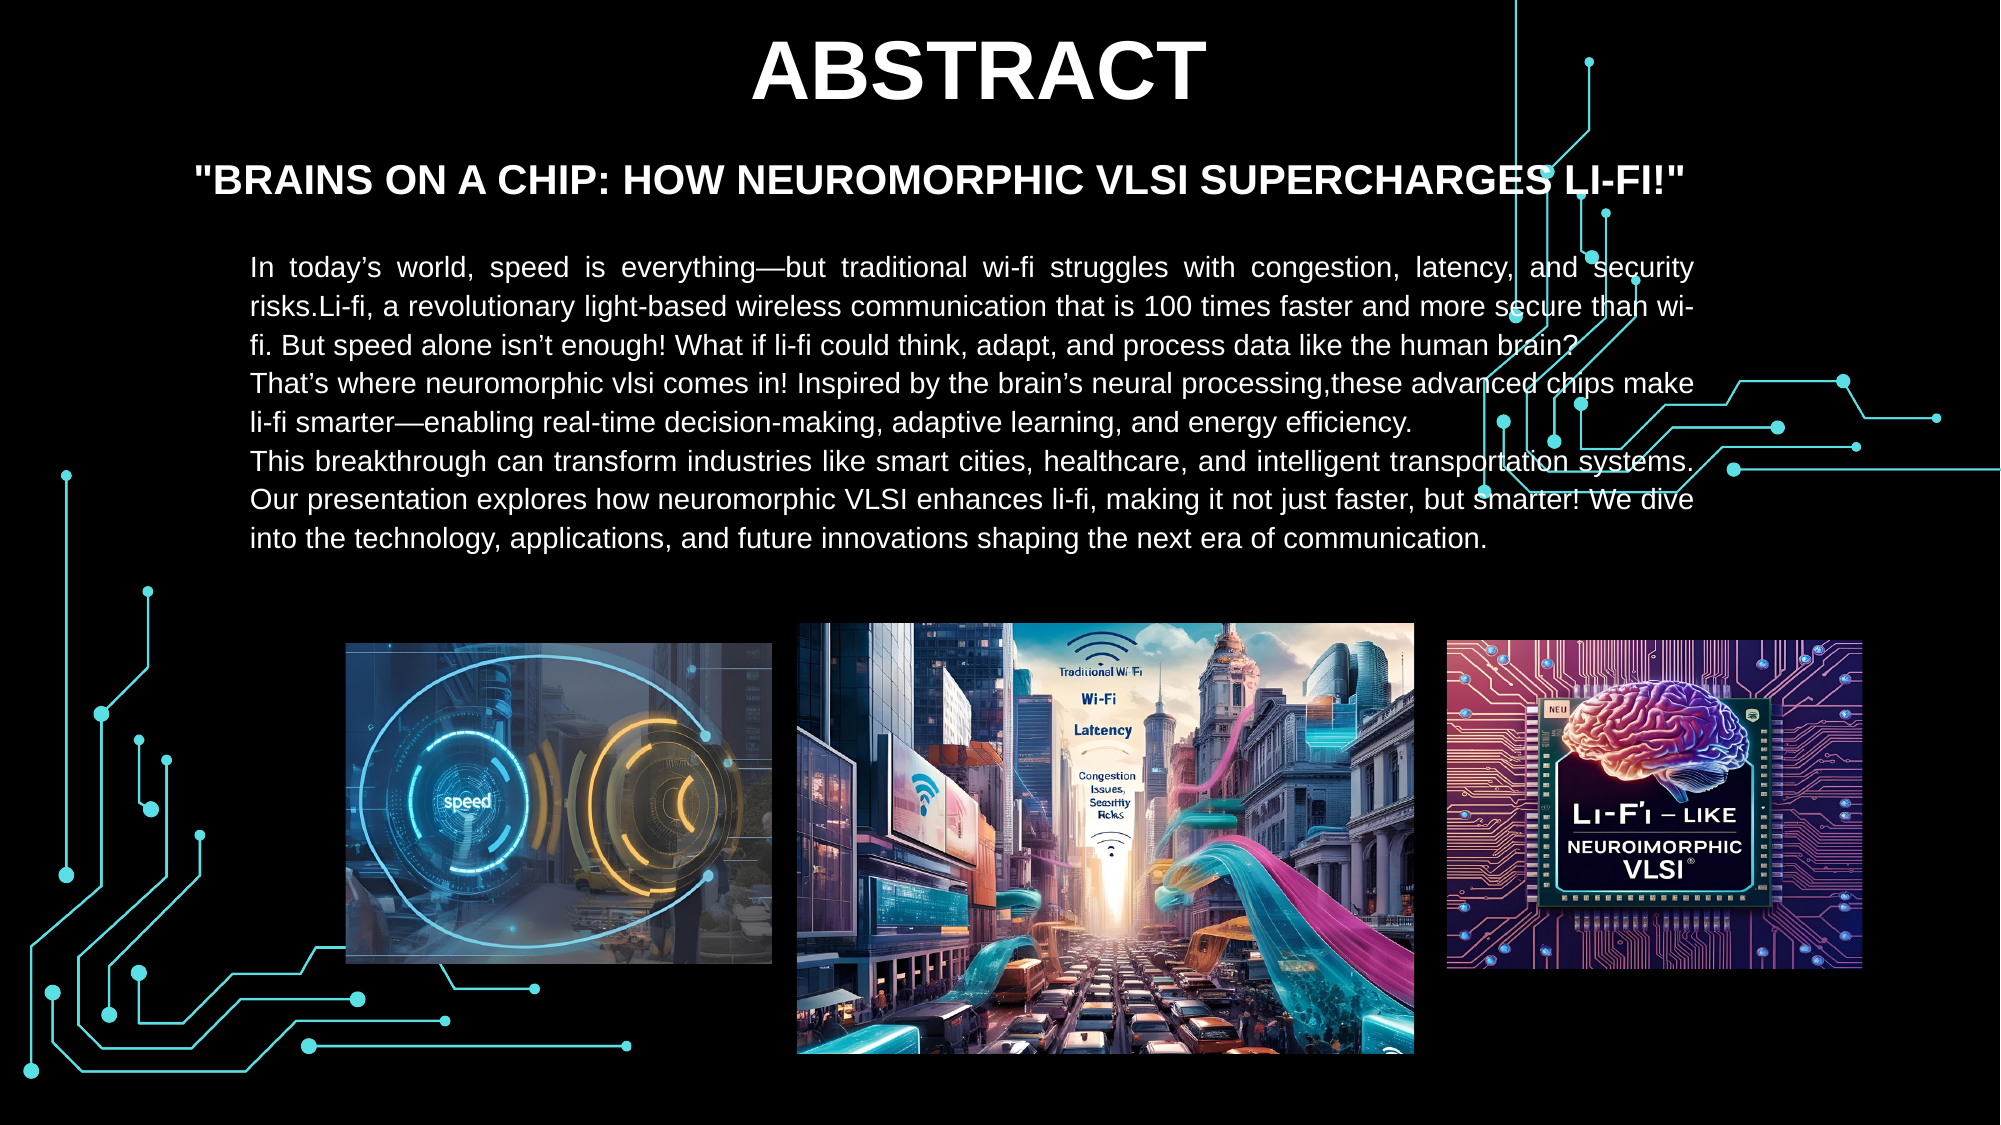

ABSTRACT
"BRAINS ON A CHIP: HOW NEUROMORPHIC VLSI SUPERCHARGES LI-FI!"
In today’s world, speed is everything—but traditional wi-fi struggles with congestion, latency, and security risks.Li-fi, a revolutionary light-based wireless communication that is 100 times faster and more secure than wi-fi. But speed alone isn’t enough! What if li-fi could think, adapt, and process data like the human brain?
That’s where neuromorphic vlsi comes in! Inspired by the brain’s neural processing,these advanced chips make li-fi smarter—enabling real-time decision-making, adaptive learning, and energy efficiency.
This breakthrough can transform industries like smart cities, healthcare, and intelligent transportation systems. Our presentation explores how neuromorphic VLSI enhances li-fi, making it not just faster, but smarter! We dive into the technology, applications, and future innovations shaping the next era of communication.